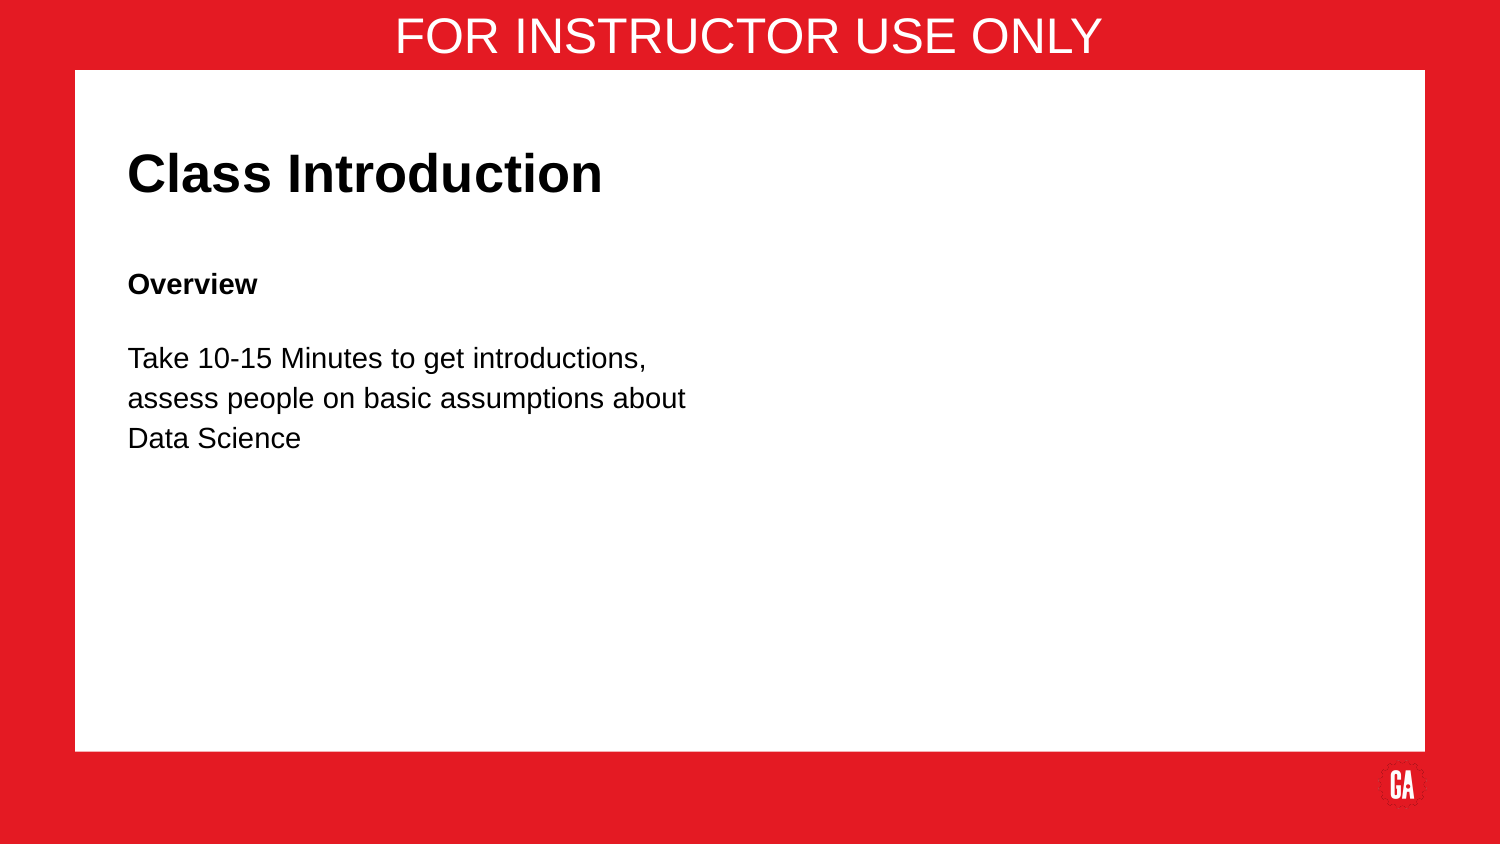

# Class Introduction
Overview
Take 10-15 Minutes to get introductions, assess people on basic assumptions about Data Science